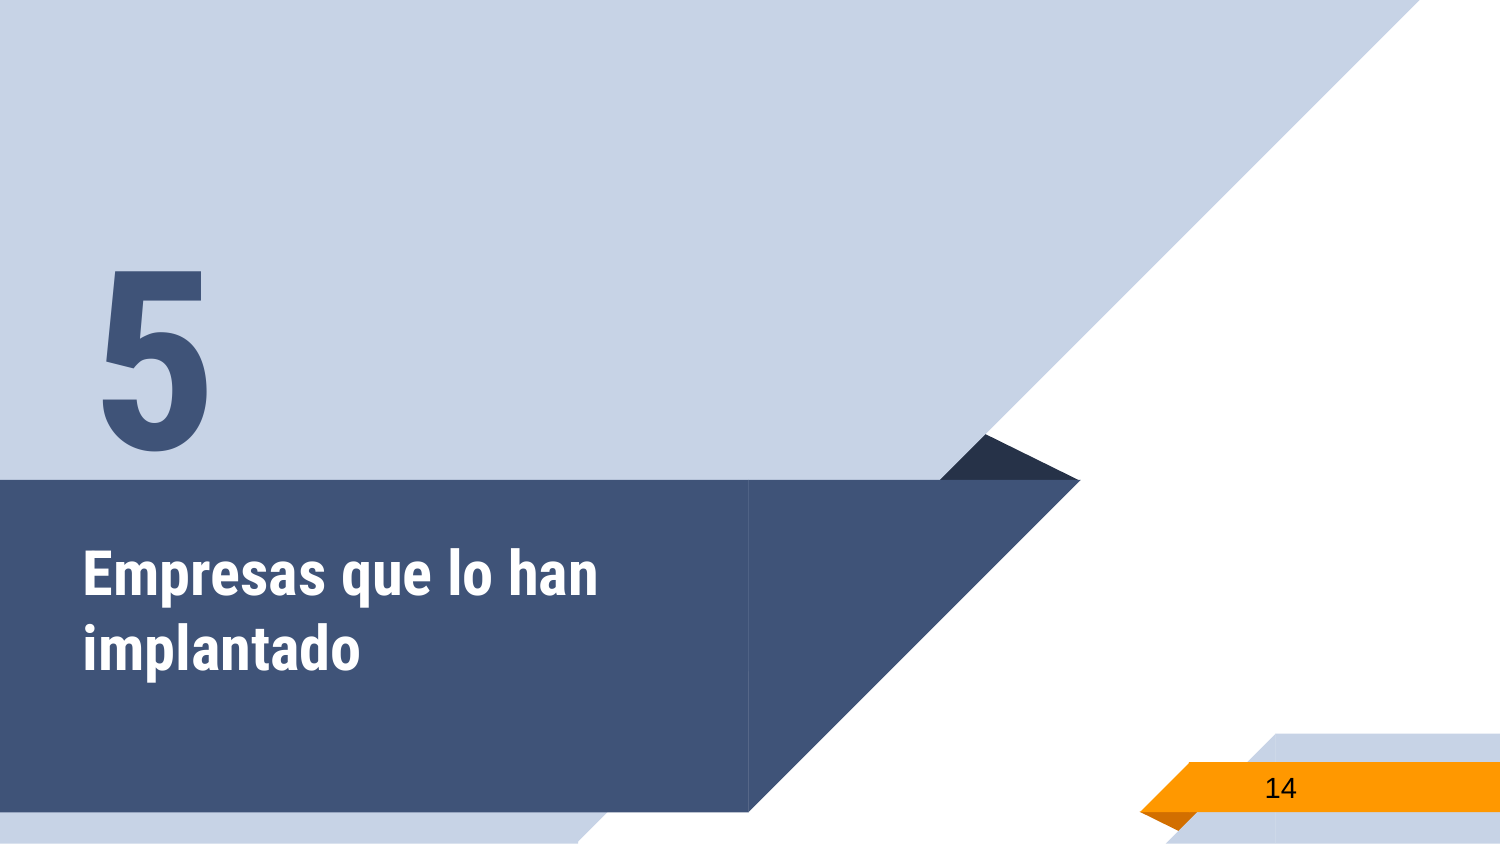

5
# Empresas que lo han implantado
14